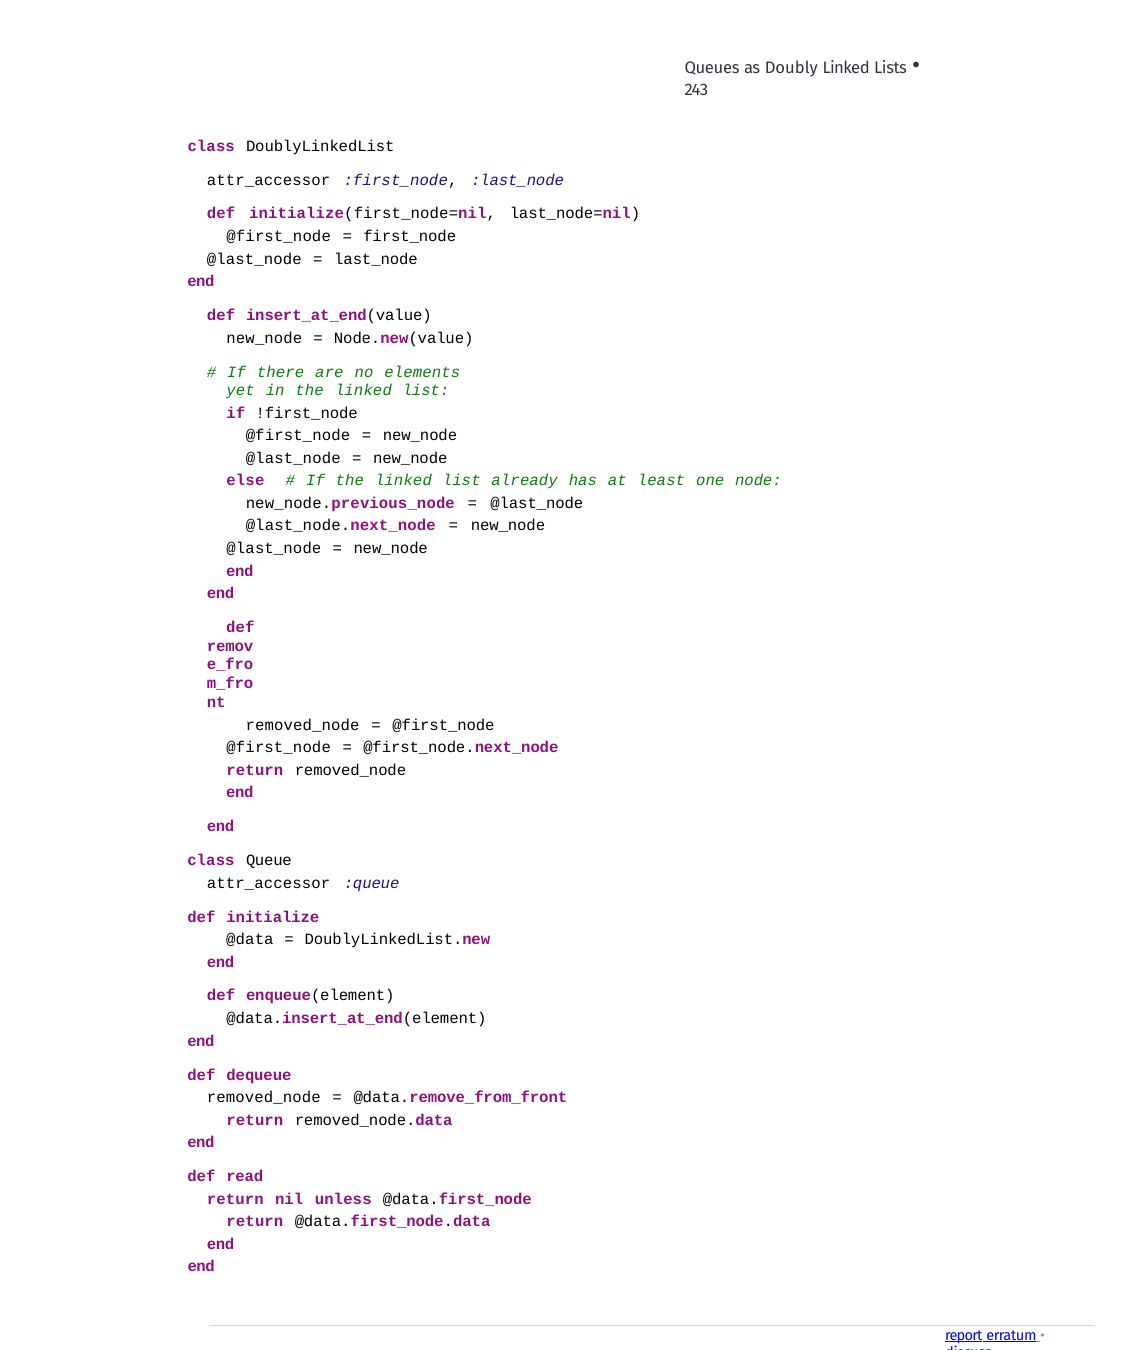

Queues as Doubly Linked Lists • 243

class DoublyLinkedList
attr_accessor :first_node, :last_node
def initialize(first_node=nil, last_node=nil) @first_node = first_node
@last_node = last_node
end
def insert_at_end(value) new_node = Node.new(value)
# If there are no elements yet in the linked list:
if !first_node @first_node = new_node @last_node = new_node
else # If the linked list already has at least one node: new_node.previous_node = @last_node @last_node.next_node = new_node
@last_node = new_node
end end
def remove_from_front
removed_node = @first_node @first_node = @first_node.next_node return removed_node
end
end
class Queue attr_accessor :queue
def initialize
@data = DoublyLinkedList.new end
def enqueue(element) @data.insert_at_end(element)
end
def dequeue
removed_node = @data.remove_from_front return removed_node.data
end
def read
return nil unless @data.first_node return @data.first_node.data
end end
report erratum • discuss